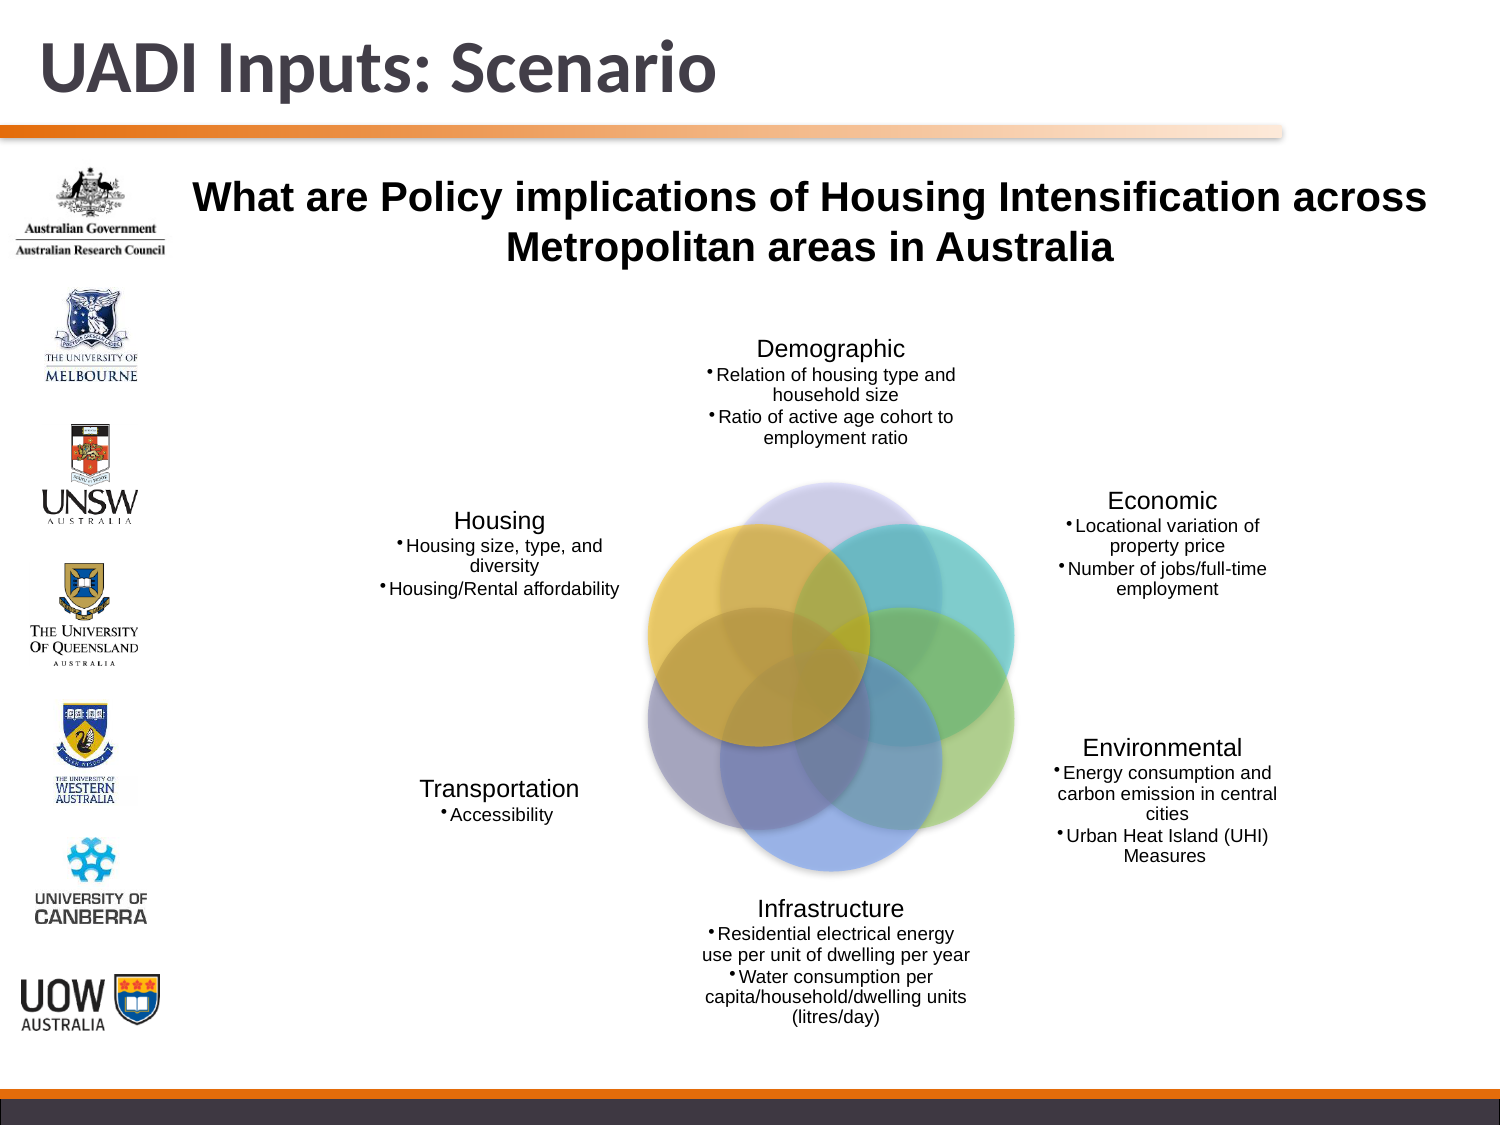

UADI Inputs: Scenario
What are Policy implications of Housing Intensification across Metropolitan areas in Australia
Demographic
Relation of housing type and household size
Ratio of active age cohort to employment ratio

Economic
Locational variation of property price
Number of jobs/full-time employment
Housing
Housing size, type, and diversity
Housing/Rental affordability

Environmental
Energy consumption and carbon emission in central cities
Urban Heat Island (UHI) Measures
Transportation
Accessibility
Infrastructure
Residential electrical energy use per unit of dwelling per year
Water consumption per capita/household/dwelling units (litres/day)